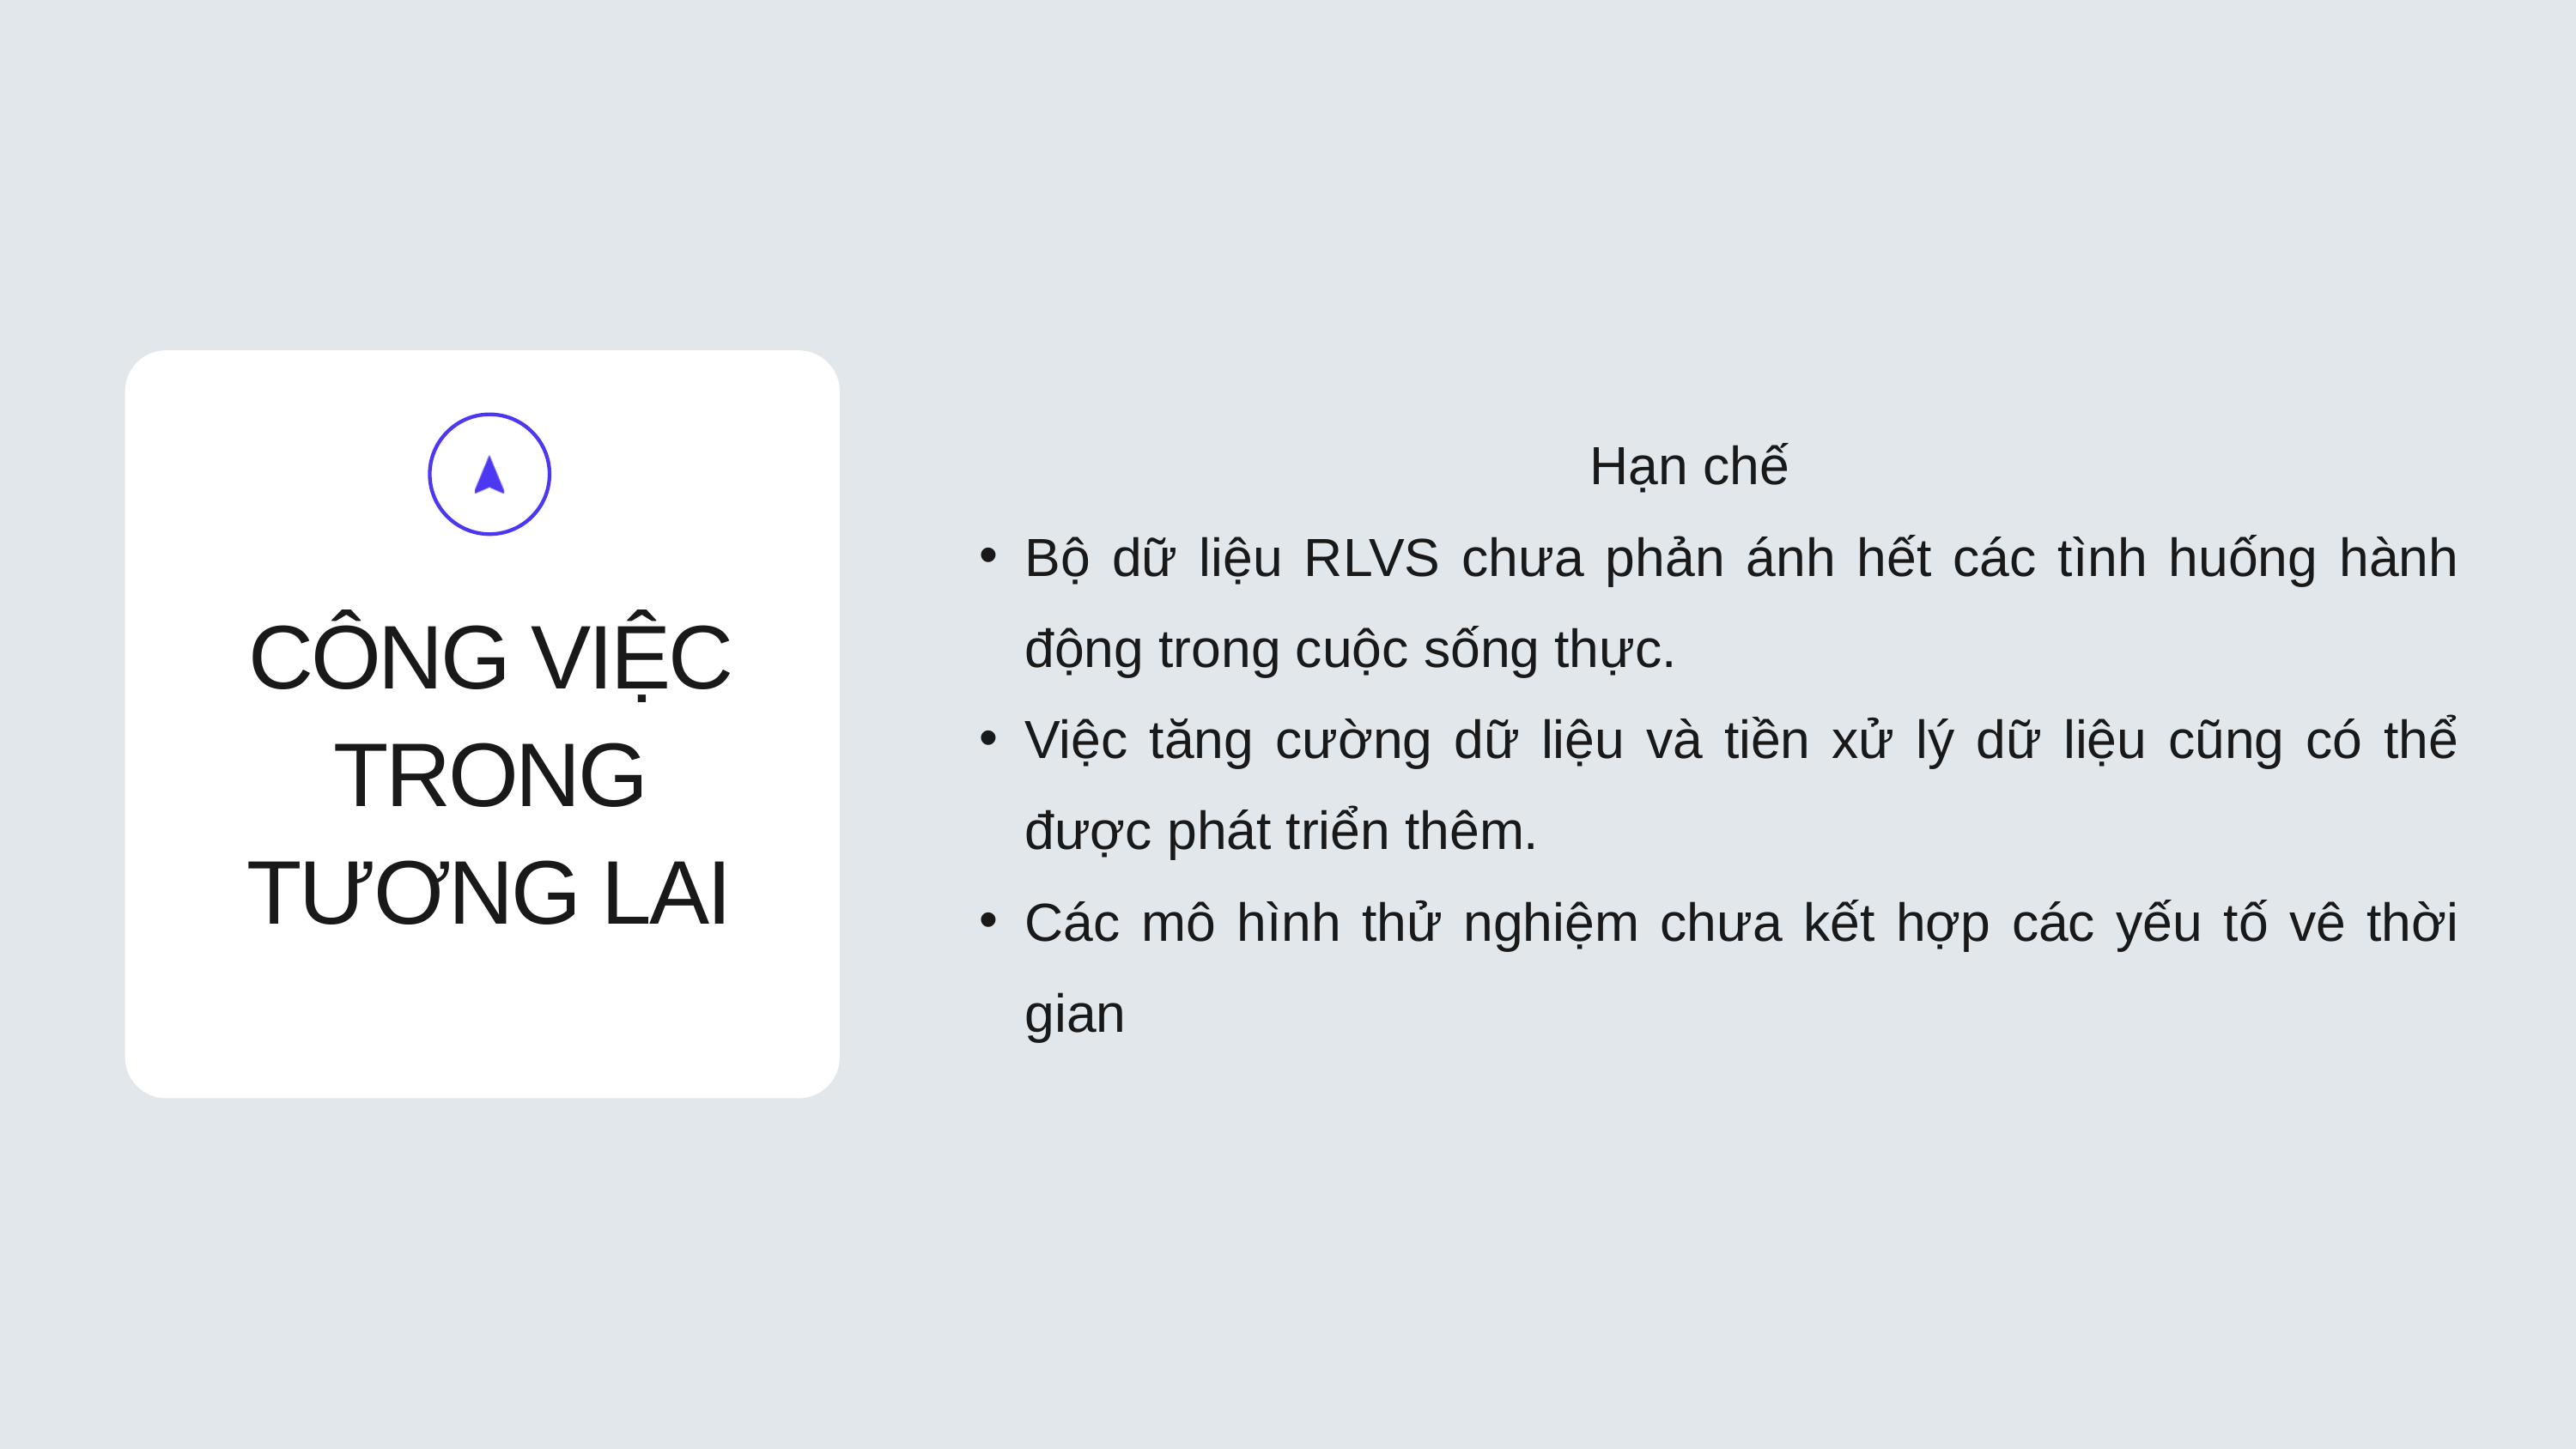

Hạn chế
Bộ dữ liệu RLVS chưa phản ánh hết các tình huống hành động trong cuộc sống thực.
Việc tăng cường dữ liệu và tiền xử lý dữ liệu cũng có thể được phát triển thêm.
Các mô hình thử nghiệm chưa kết hợp các yếu tố vê thời gian

CÔNG VIỆC TRONG TƯƠNG LAI